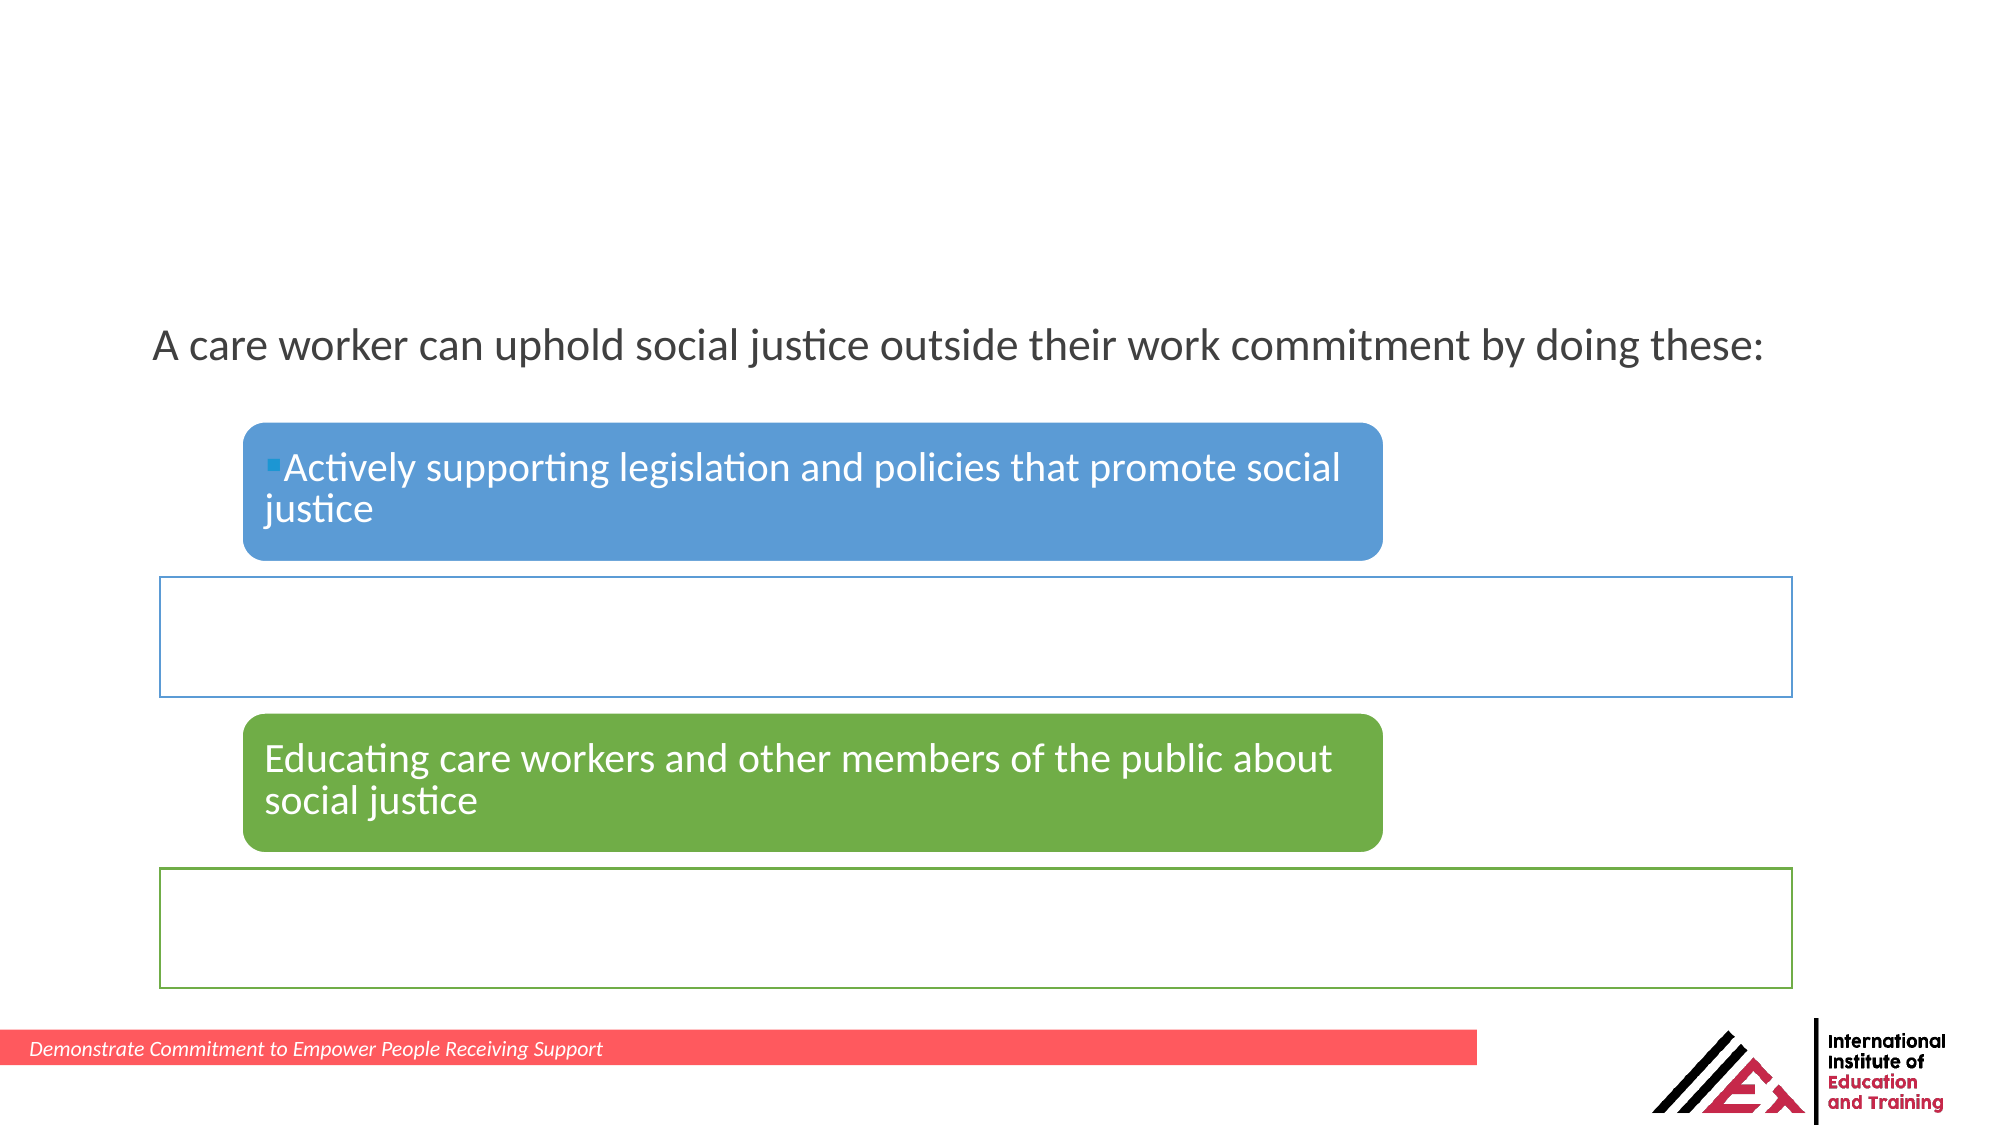

A care worker can uphold social justice outside their work commitment by doing these:

Actively supporting legislation and policies that promote social justice
Educating care workers and other members of the public about social justice
Demonstrate Commitment to Empower People Receiving Support